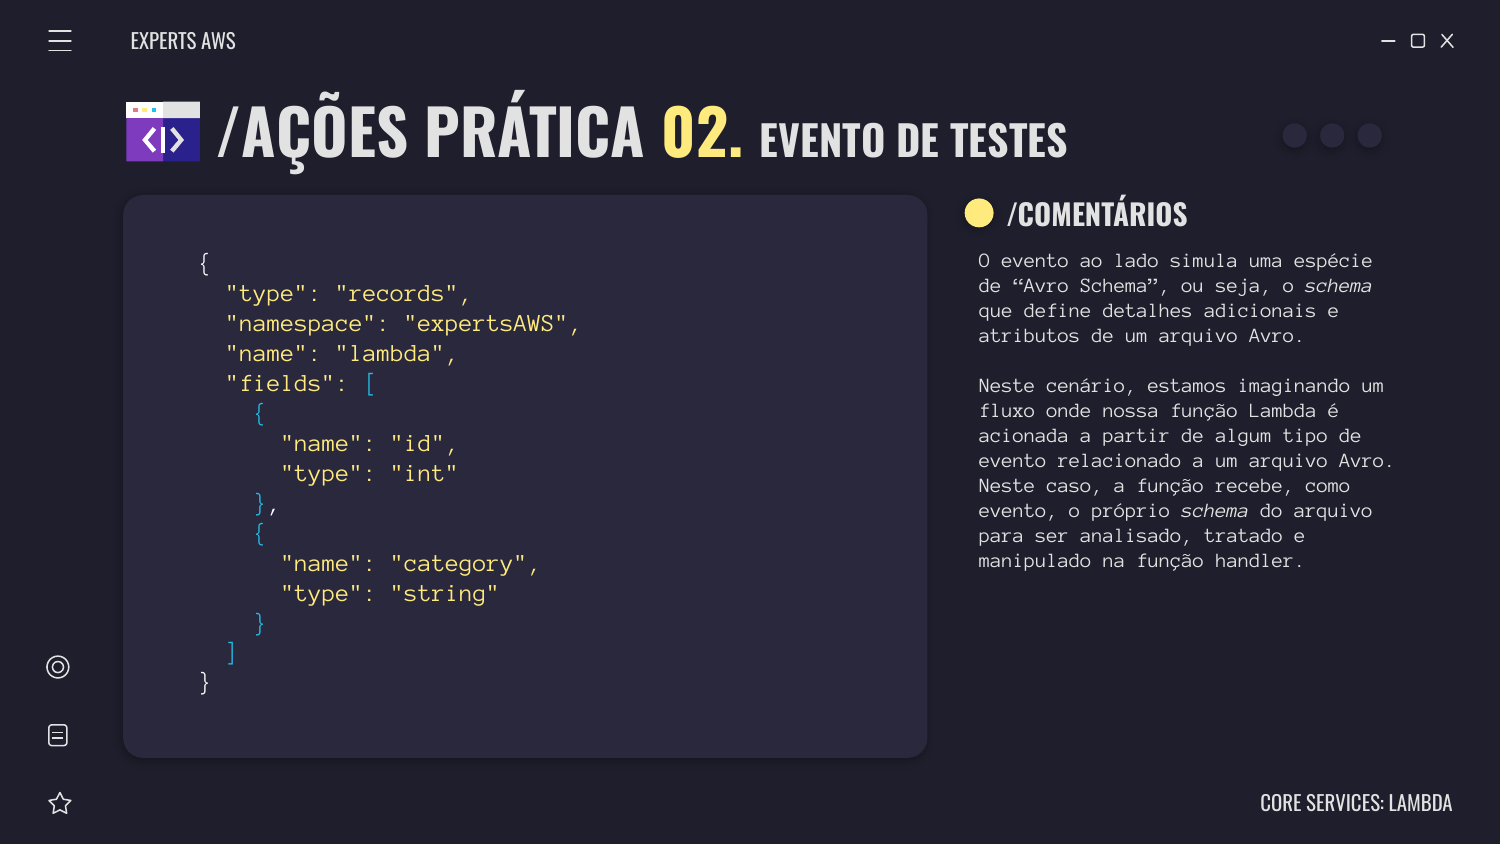

EXPERTS AWS

/AÇÕES PRÁTICA 02. EVENTO DE TESTES

/COMENTÁRIOS

{
  "type": "records",
  "namespace": "expertsAWS",
  "name": "lambda",
  "fields": [
    {
      "name": "id",
      "type": "int"
    },
    {
      "name": "category",
      "type": "string"
    }
  ]
}
O evento ao lado simula uma espécie de “Avro Schema”, ou seja, o schema que define detalhes adicionais e atributos de um arquivo Avro.

Neste cenário, estamos imaginando um fluxo onde nossa função Lambda é acionada a partir de algum tipo de evento relacionado a um arquivo Avro. Neste caso, a função recebe, como evento, o próprio schema do arquivo para ser analisado, tratado e manipulado na função handler.

CORE SERVICES: LAMBDA